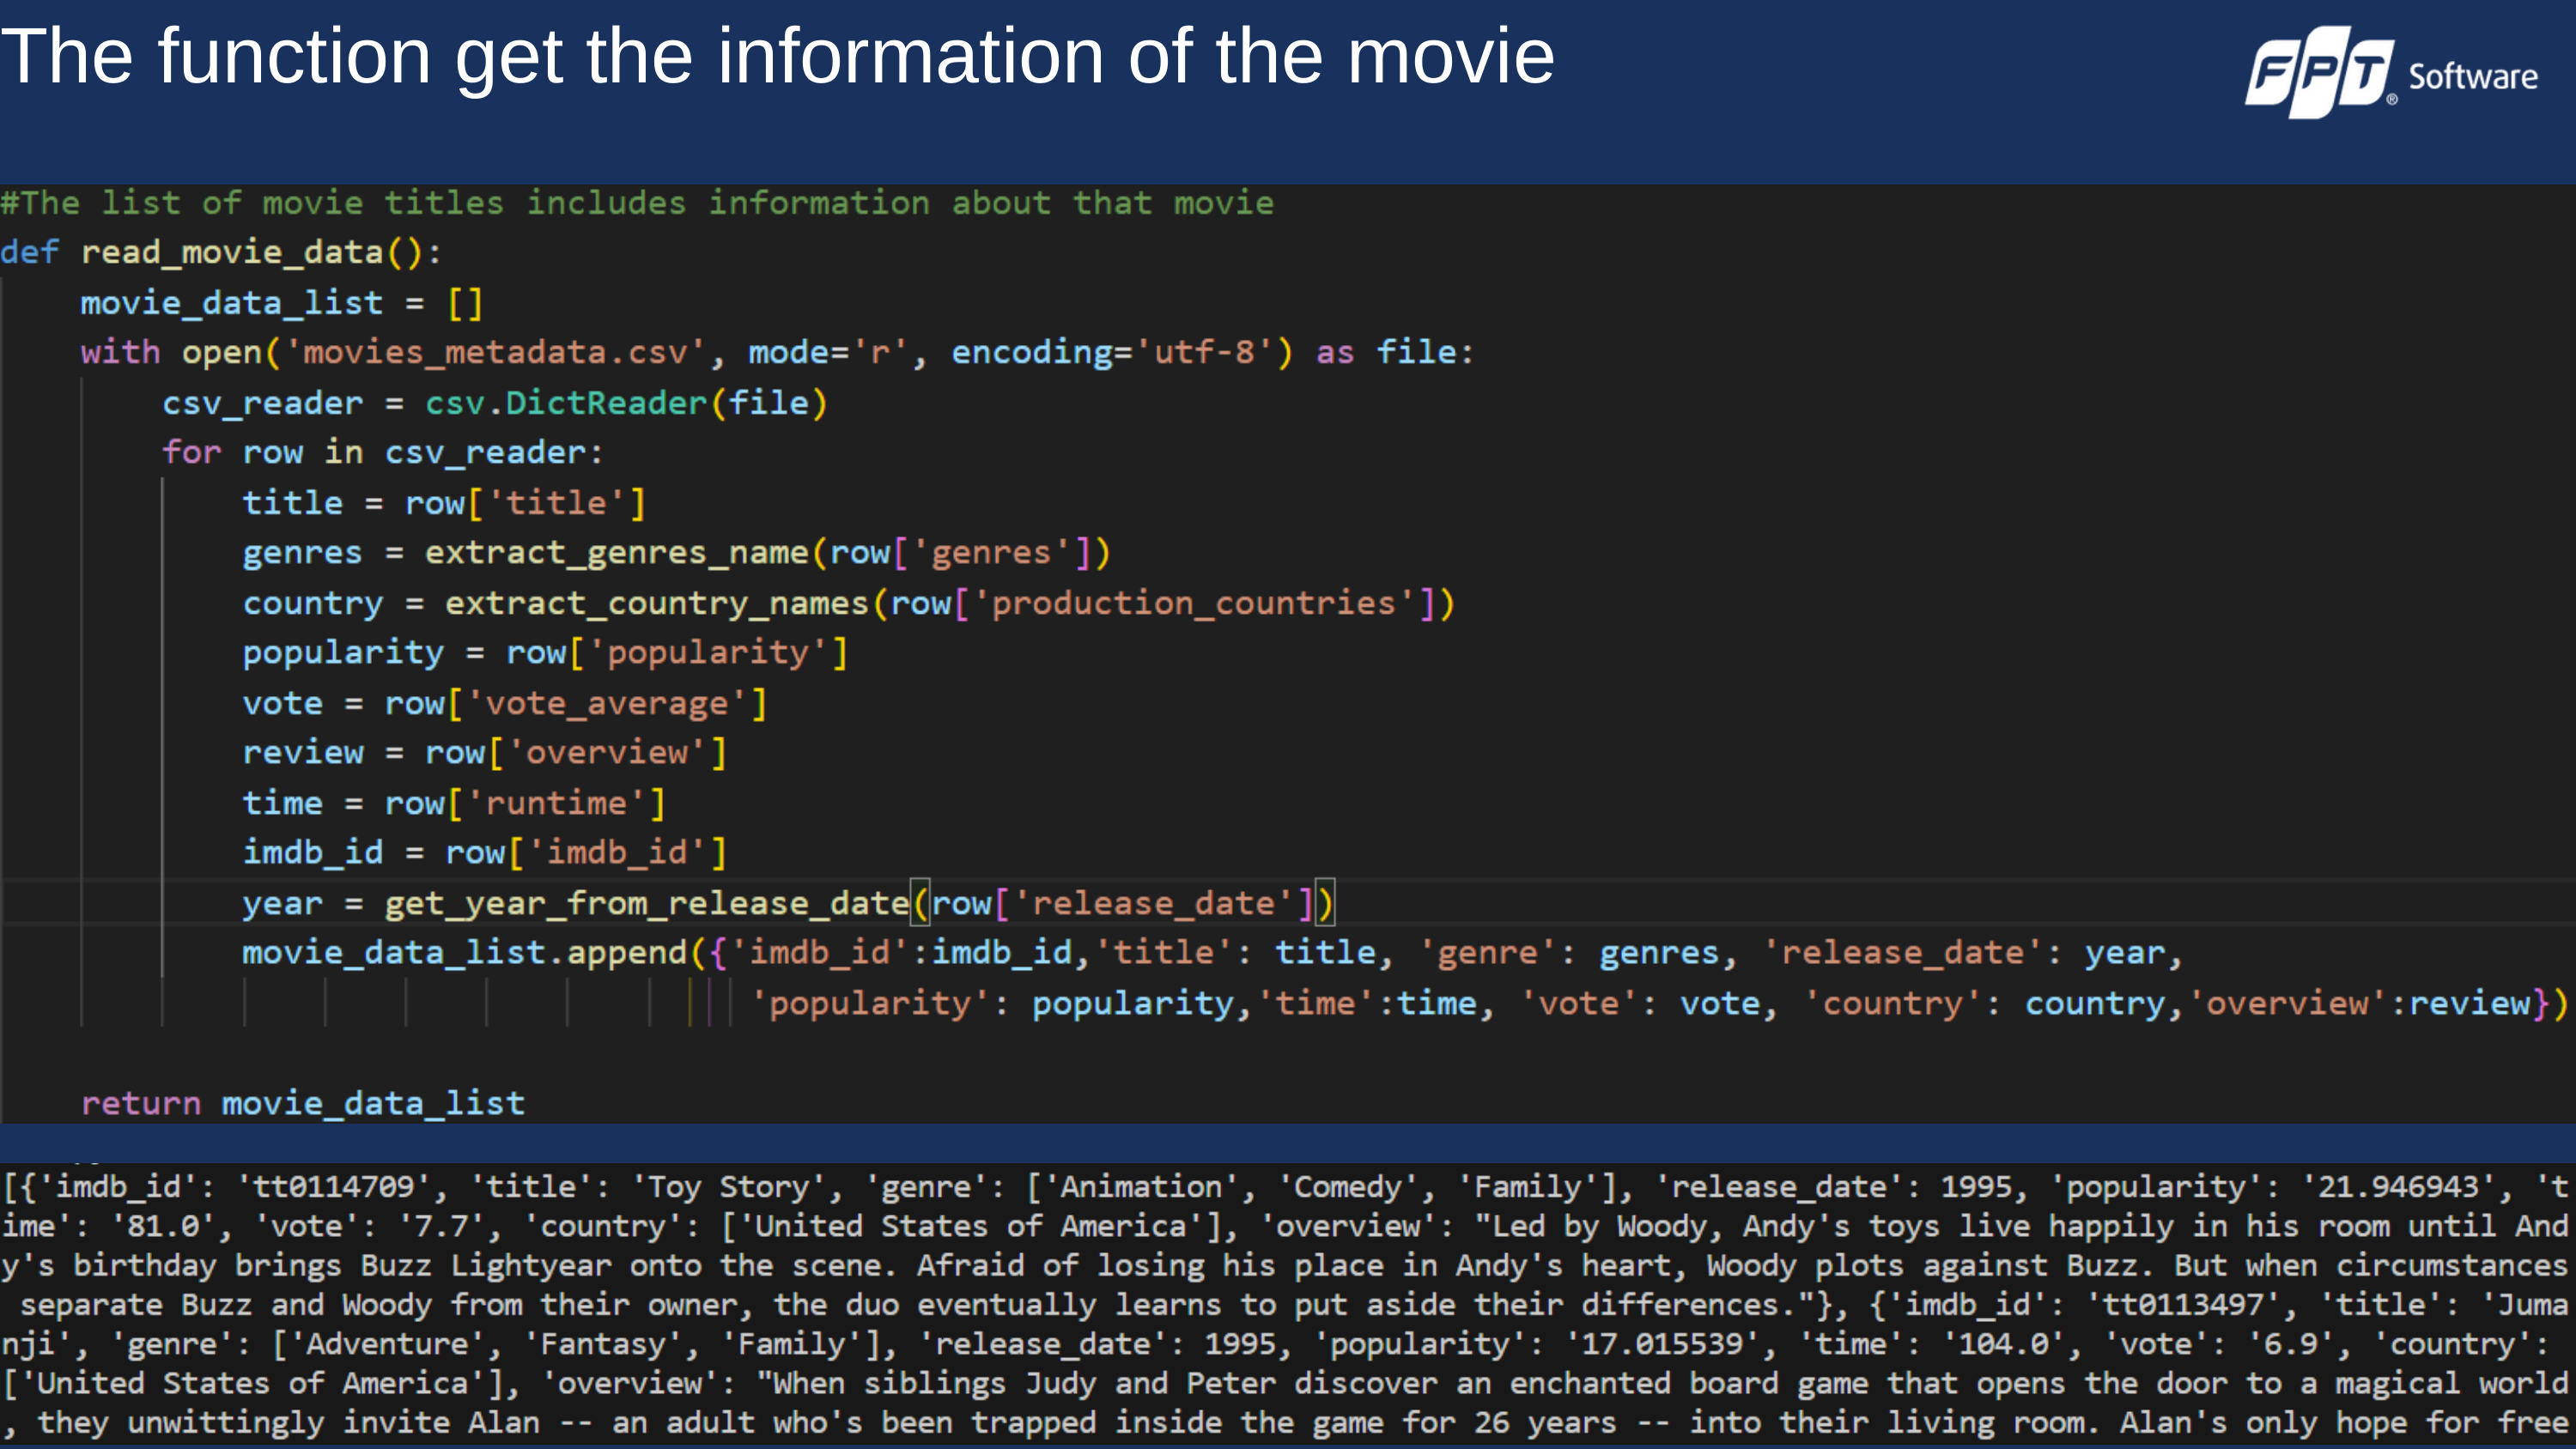

The function get the information of the movie